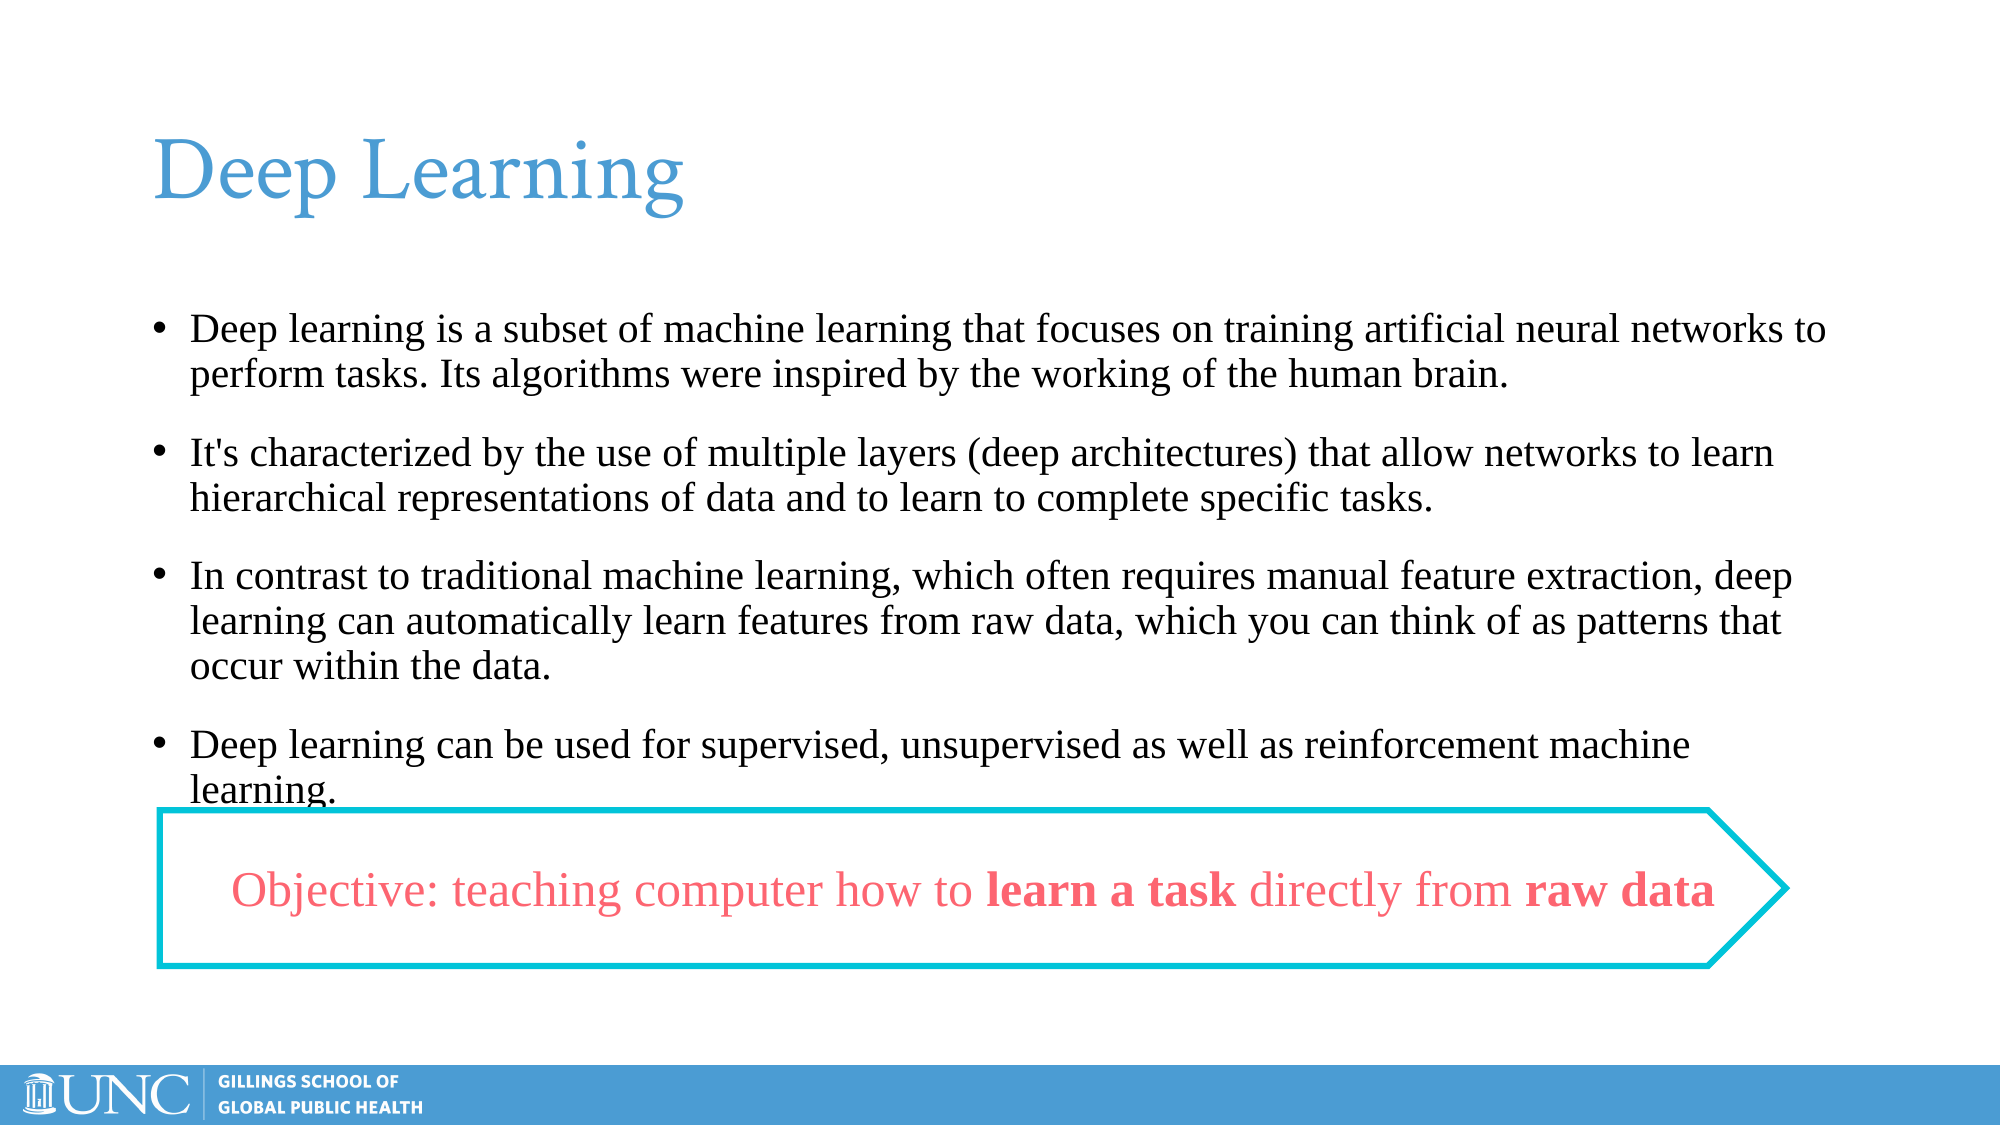

# Deep Learning
Deep learning is a subset of machine learning that focuses on training artificial neural networks to perform tasks. Its algorithms were inspired by the working of the human brain.
It's characterized by the use of multiple layers (deep architectures) that allow networks to learn hierarchical representations of data and to learn to complete specific tasks.
In contrast to traditional machine learning, which often requires manual feature extraction, deep learning can automatically learn features from raw data, which you can think of as patterns that occur within the data.
Deep learning can be used for supervised, unsupervised as well as reinforcement machine learning.

Objective: teaching computer how to learn a task directly from raw data